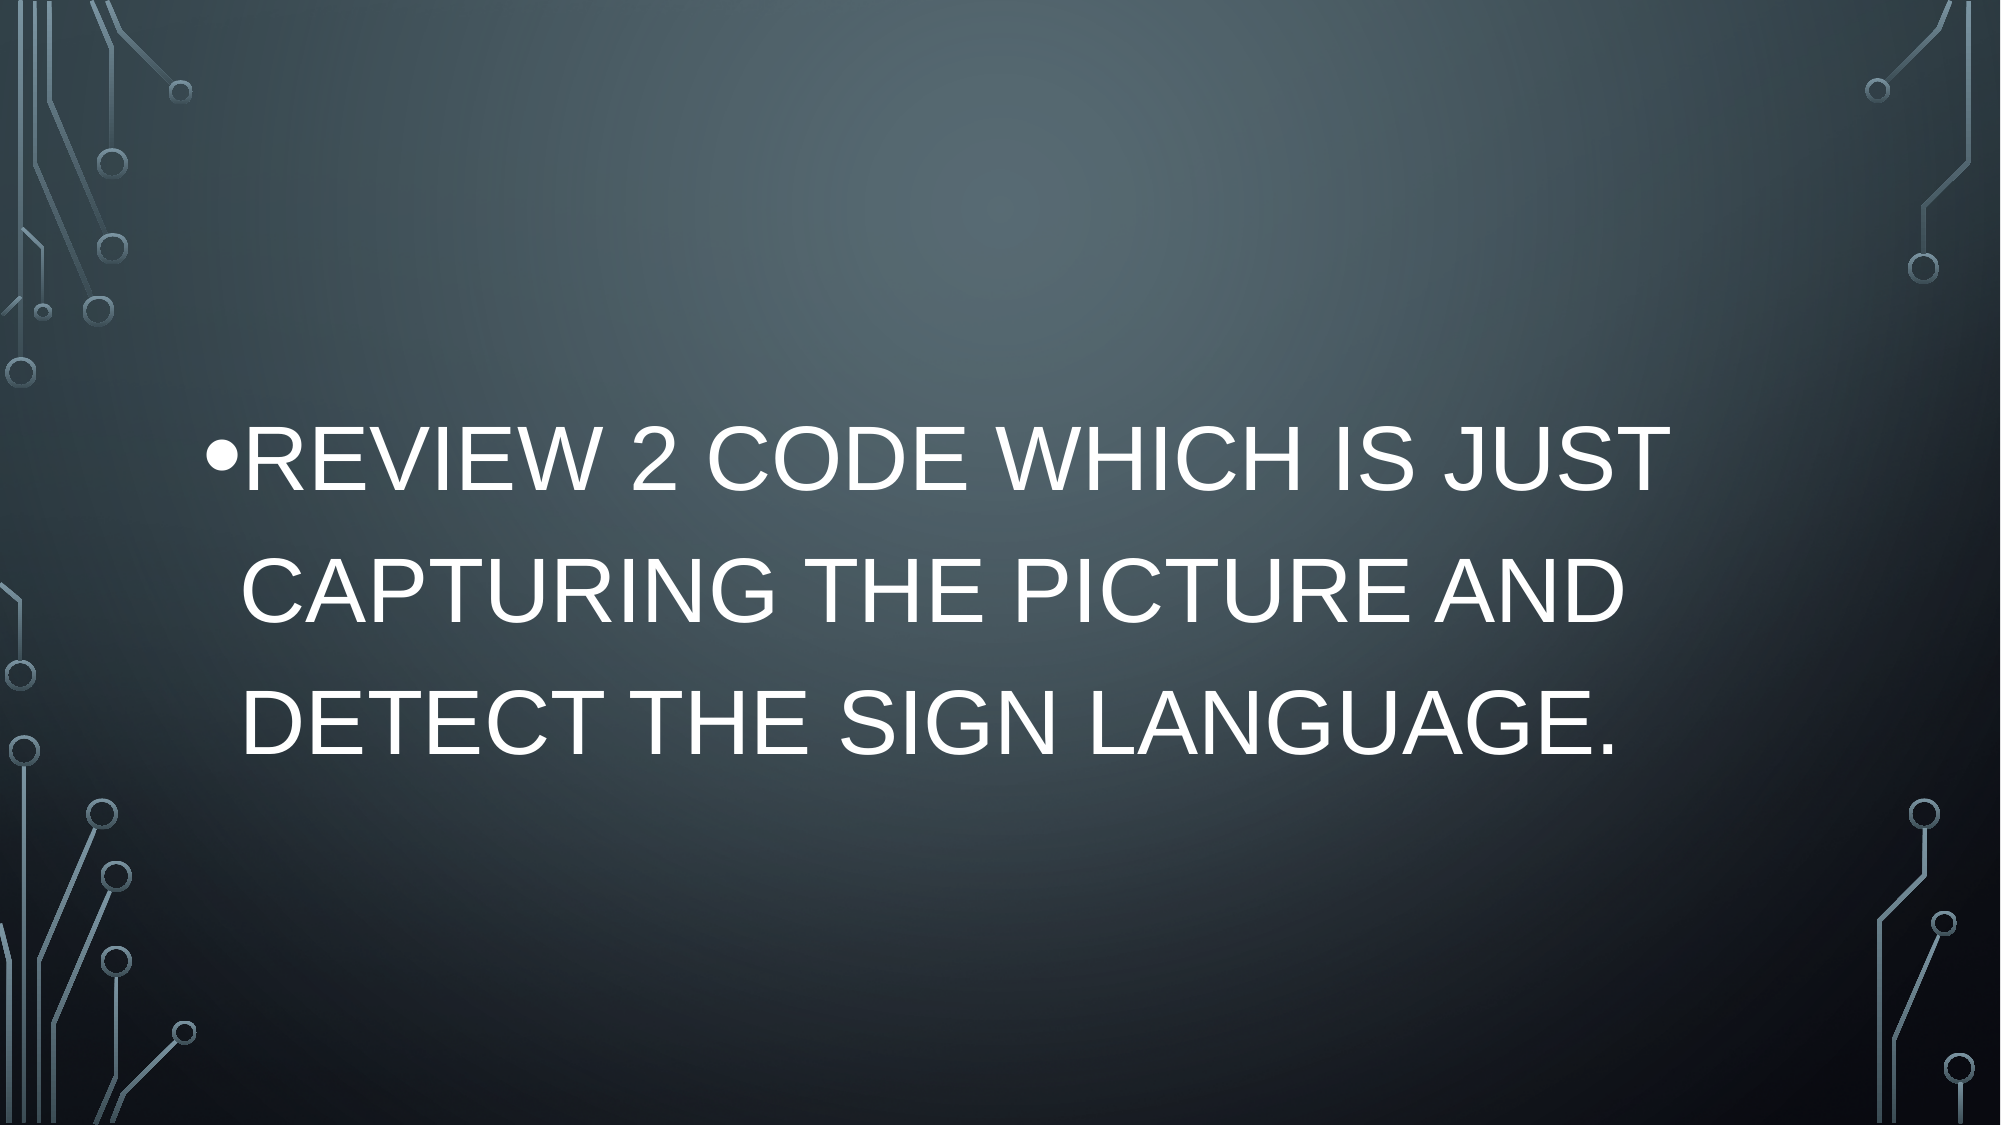

#
REVIEW 2 CODE WHICH IS JUST CAPTURING THE PICTURE AND DETECT THE SIGN LANGUAGE.